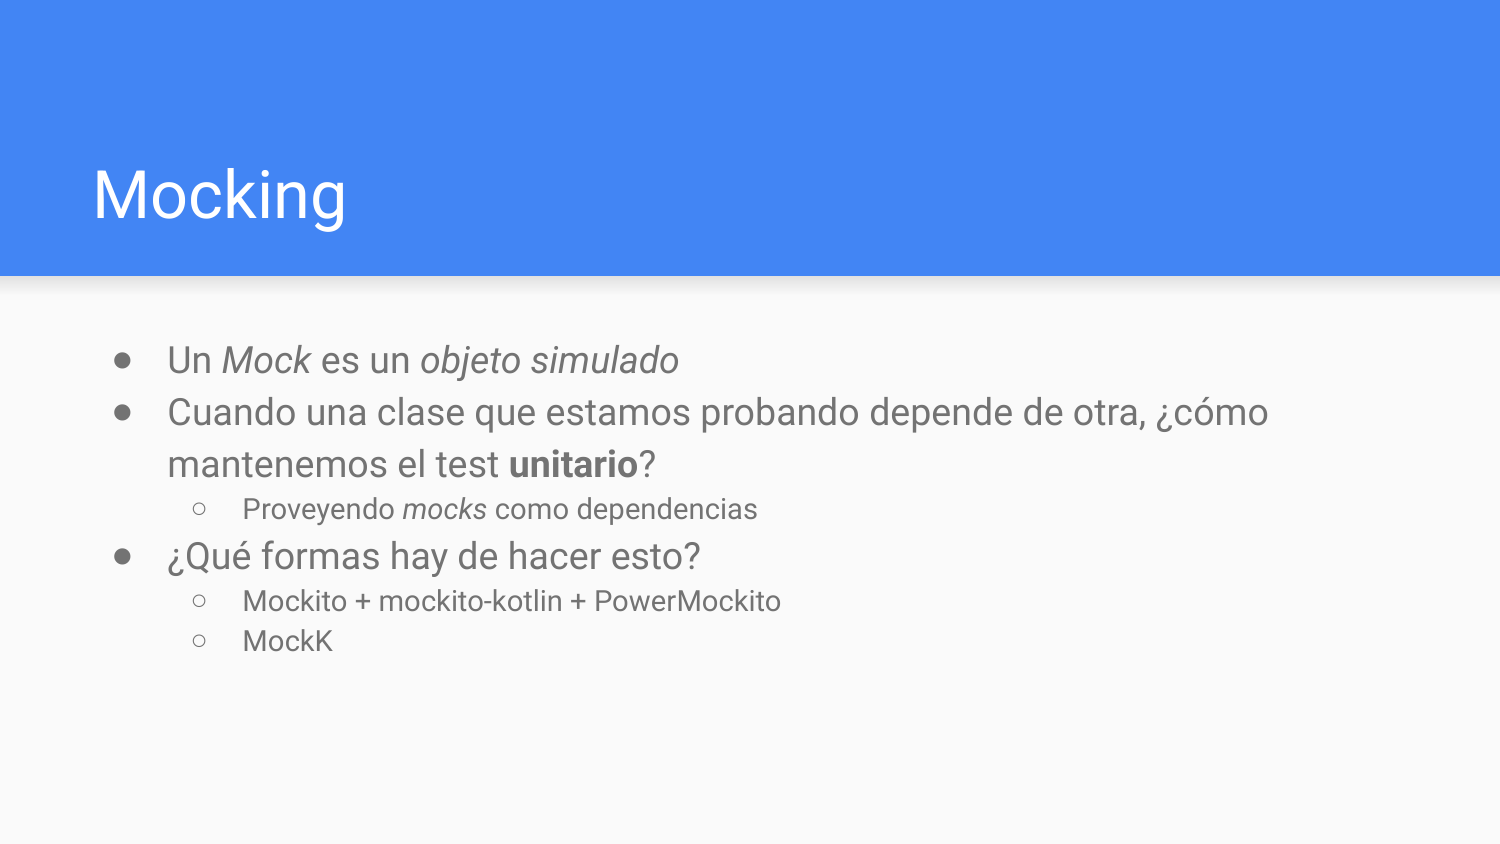

# Mocking
Un Mock es un objeto simulado
Cuando una clase que estamos probando depende de otra, ¿cómo mantenemos el test unitario?
Proveyendo mocks como dependencias
¿Qué formas hay de hacer esto?
Mockito + mockito-kotlin + PowerMockito
MockK